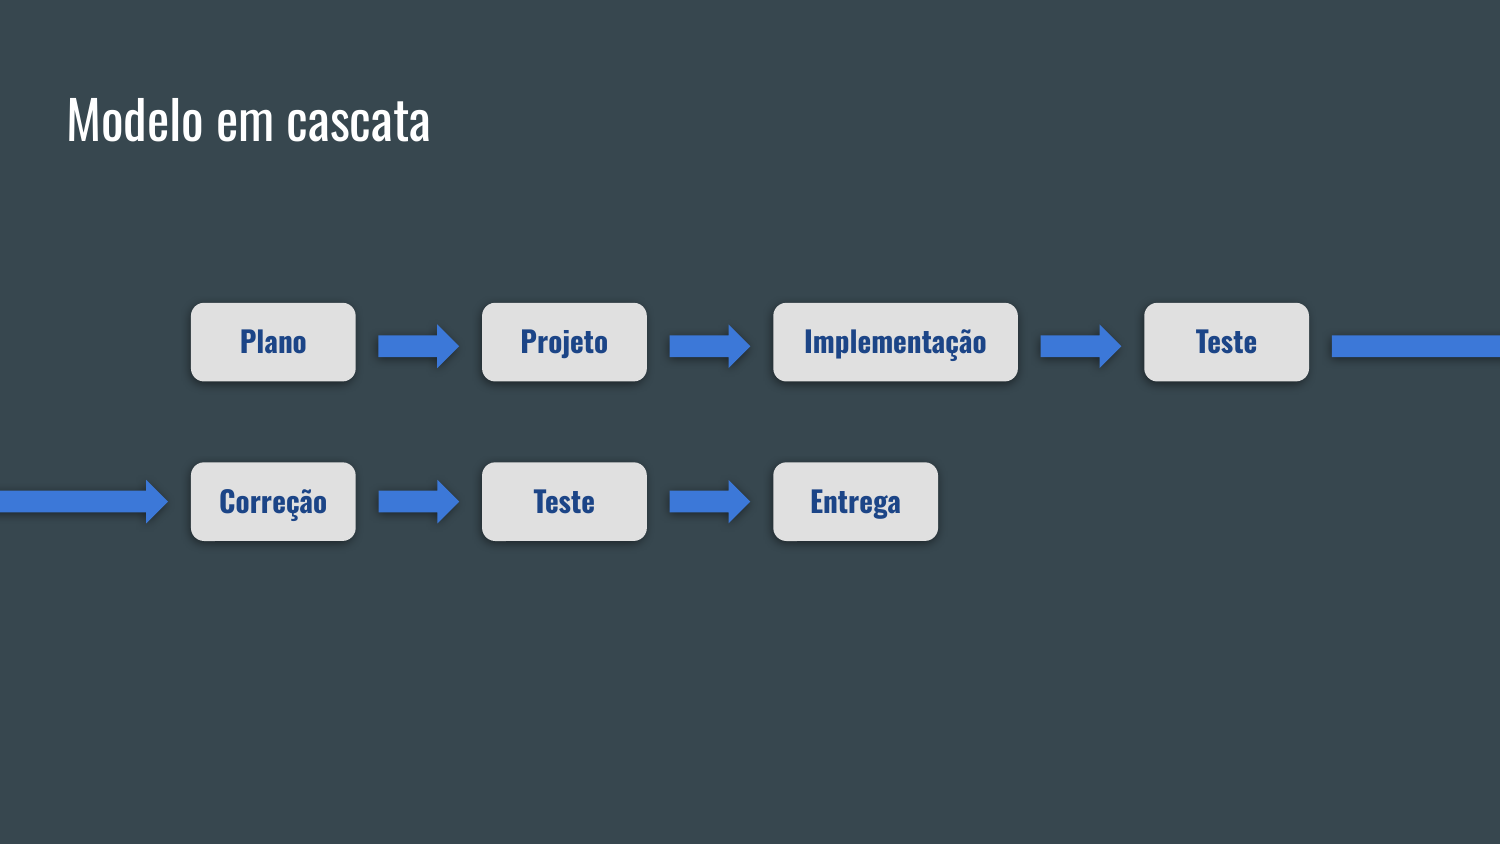

# Modelo em cascata
Plano
Projeto
Implementação
Teste

Correção
Teste
Entrega